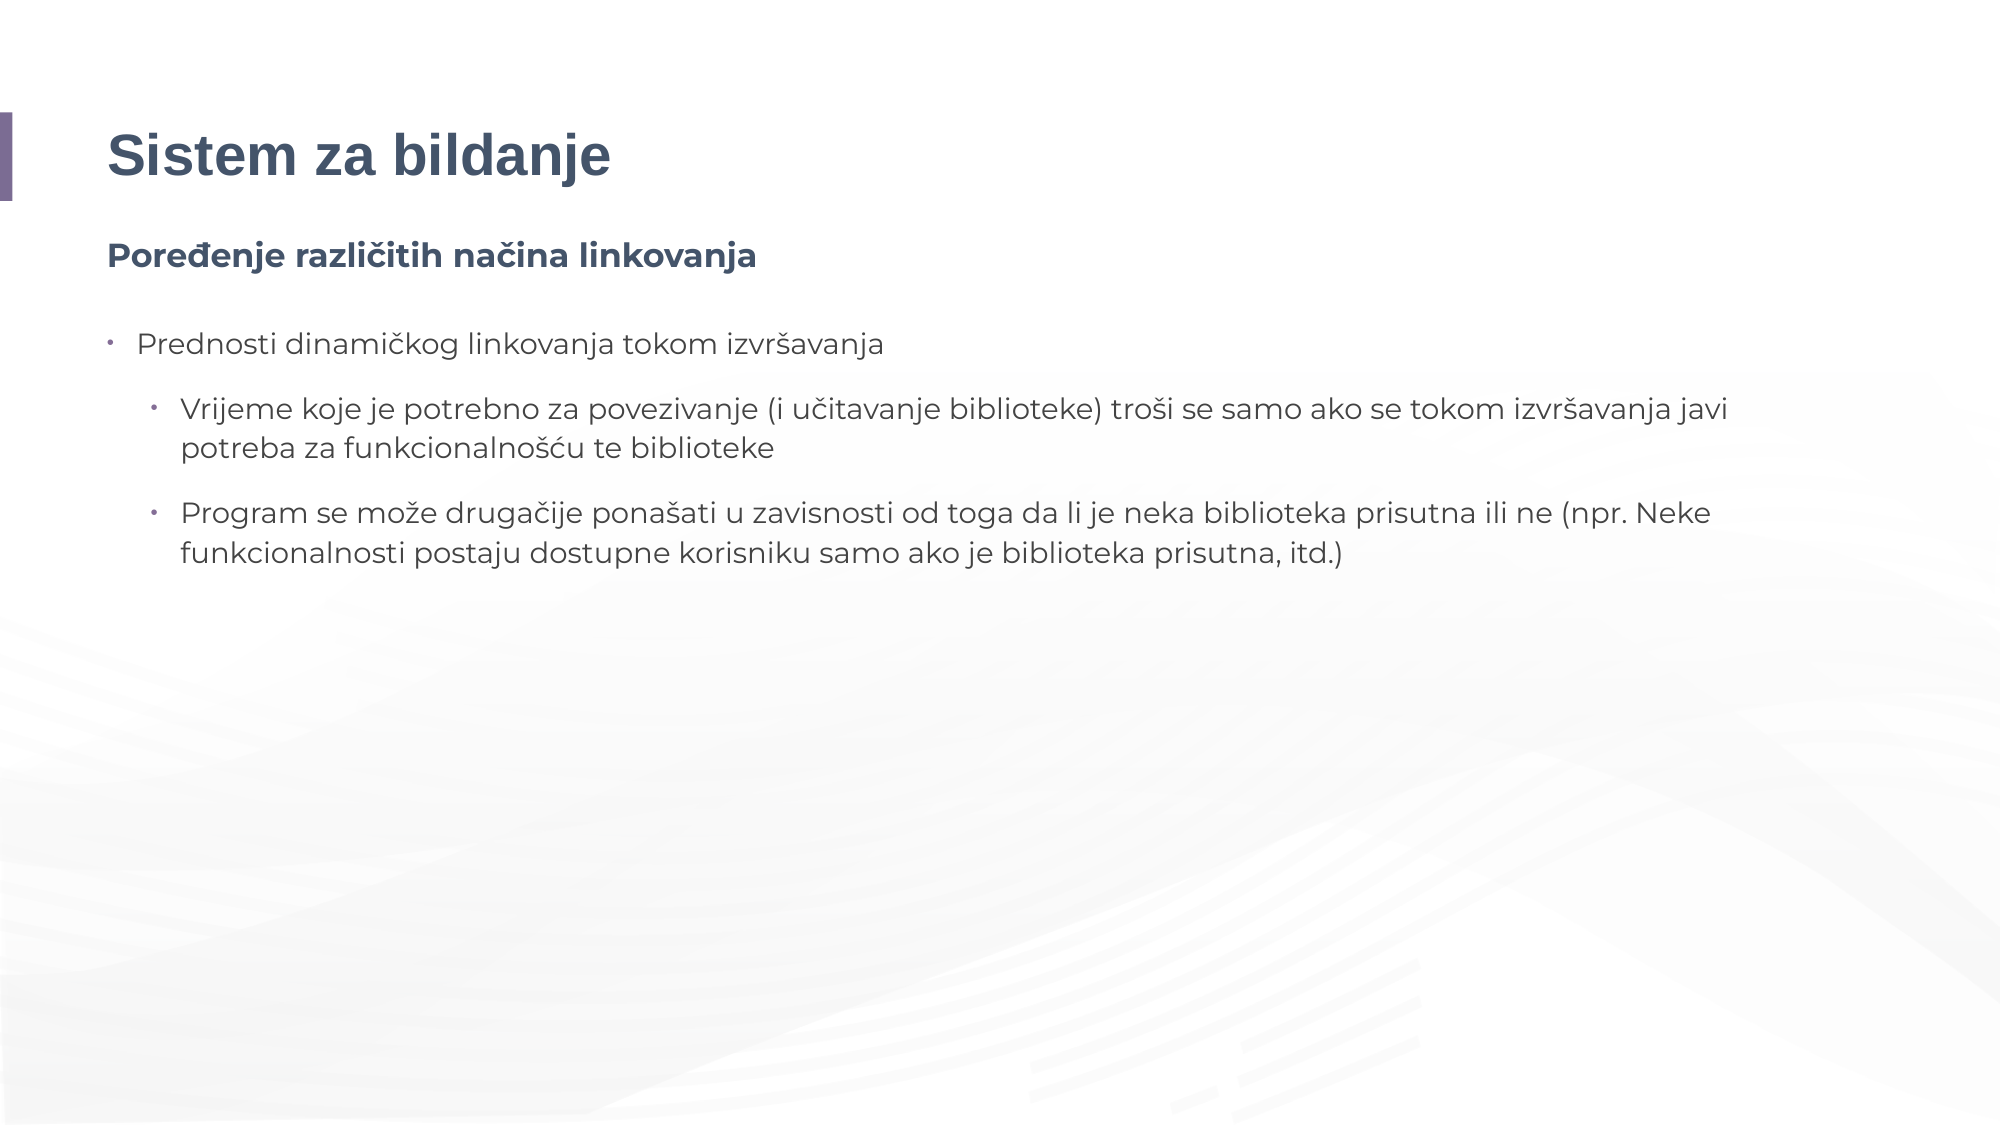

# Sistem za bildanje
Poređenje različitih načina linkovanja

Prednosti dinamičkog linkovanja tokom izvršavanja
Vrijeme koje je potrebno za povezivanje (i učitavanje biblioteke) troši se samo ako se tokom izvršavanja javi potreba za funkcionalnošću te biblioteke
Program se može drugačije ponašati u zavisnosti od toga da li je neka biblioteka prisutna ili ne (npr. Neke funkcionalnosti postaju dostupne korisniku samo ako je biblioteka prisutna, itd.)